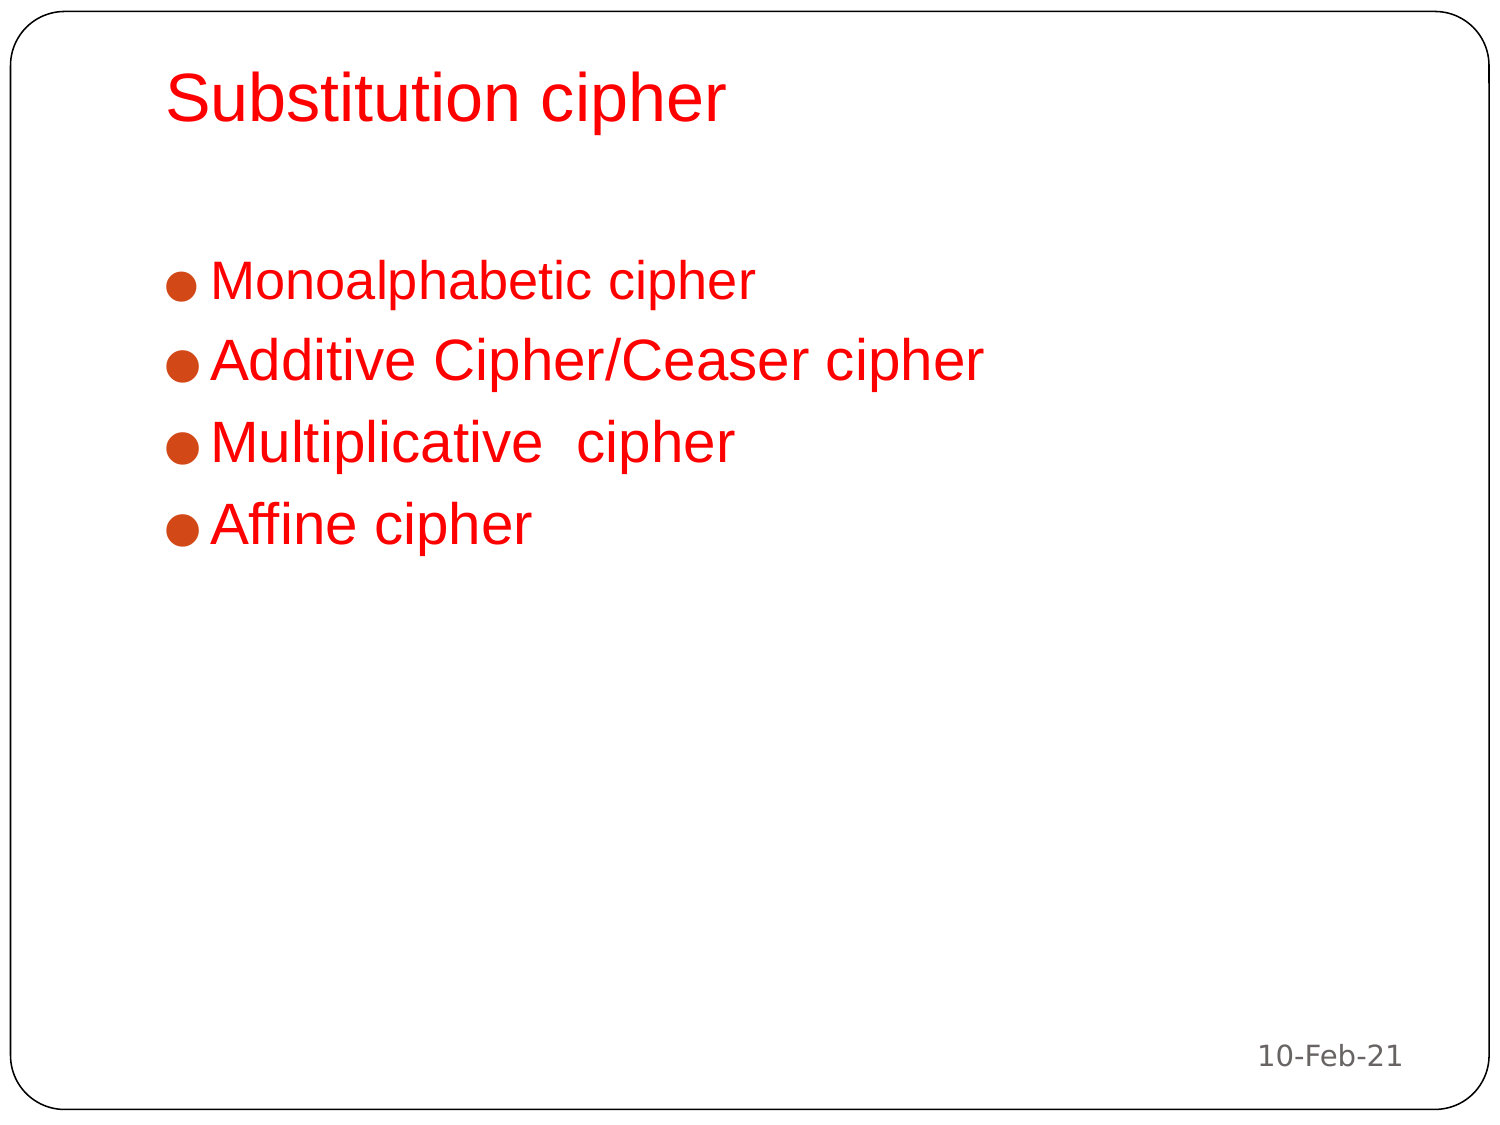

# Substitution cipher
Monoalphabetic cipher
Additive Cipher/Ceaser cipher
Multiplicative  cipher
Affine cipher

10-Feb-21